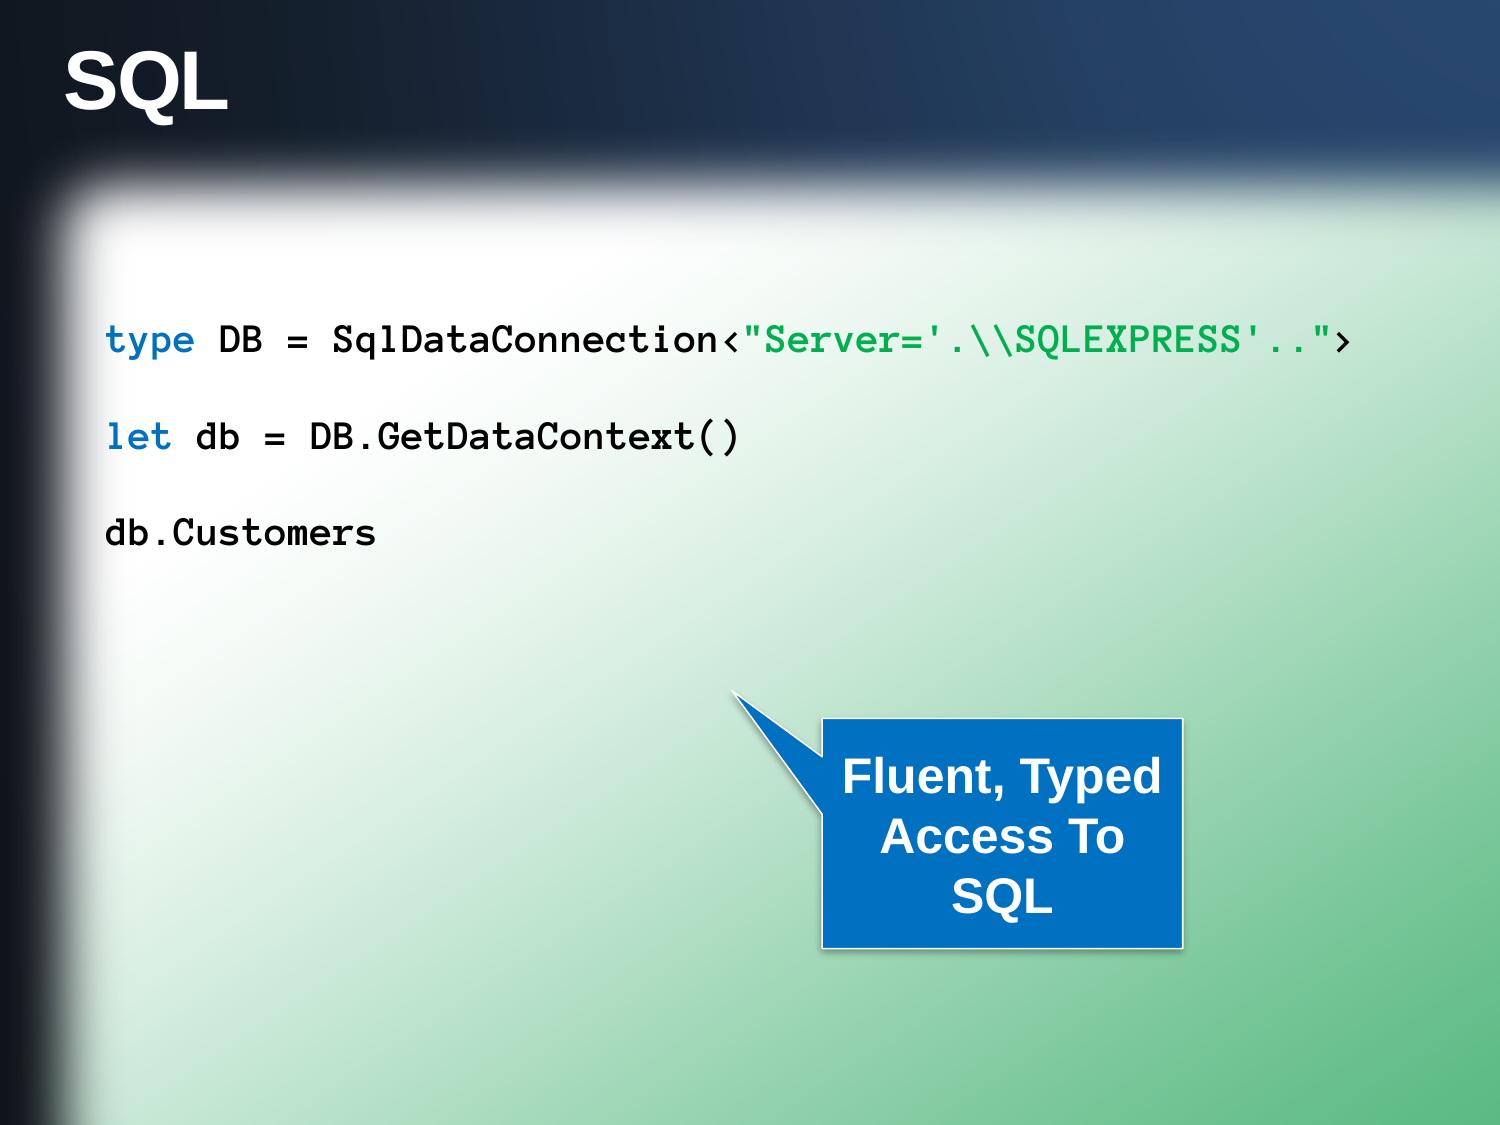

# SQL

type DB = SqlDataConnection<"Server='.\\SQLEXPRESS'..">

let db = DB.GetDataContext()

db.Customers

Fluent, Typed Access To SQL